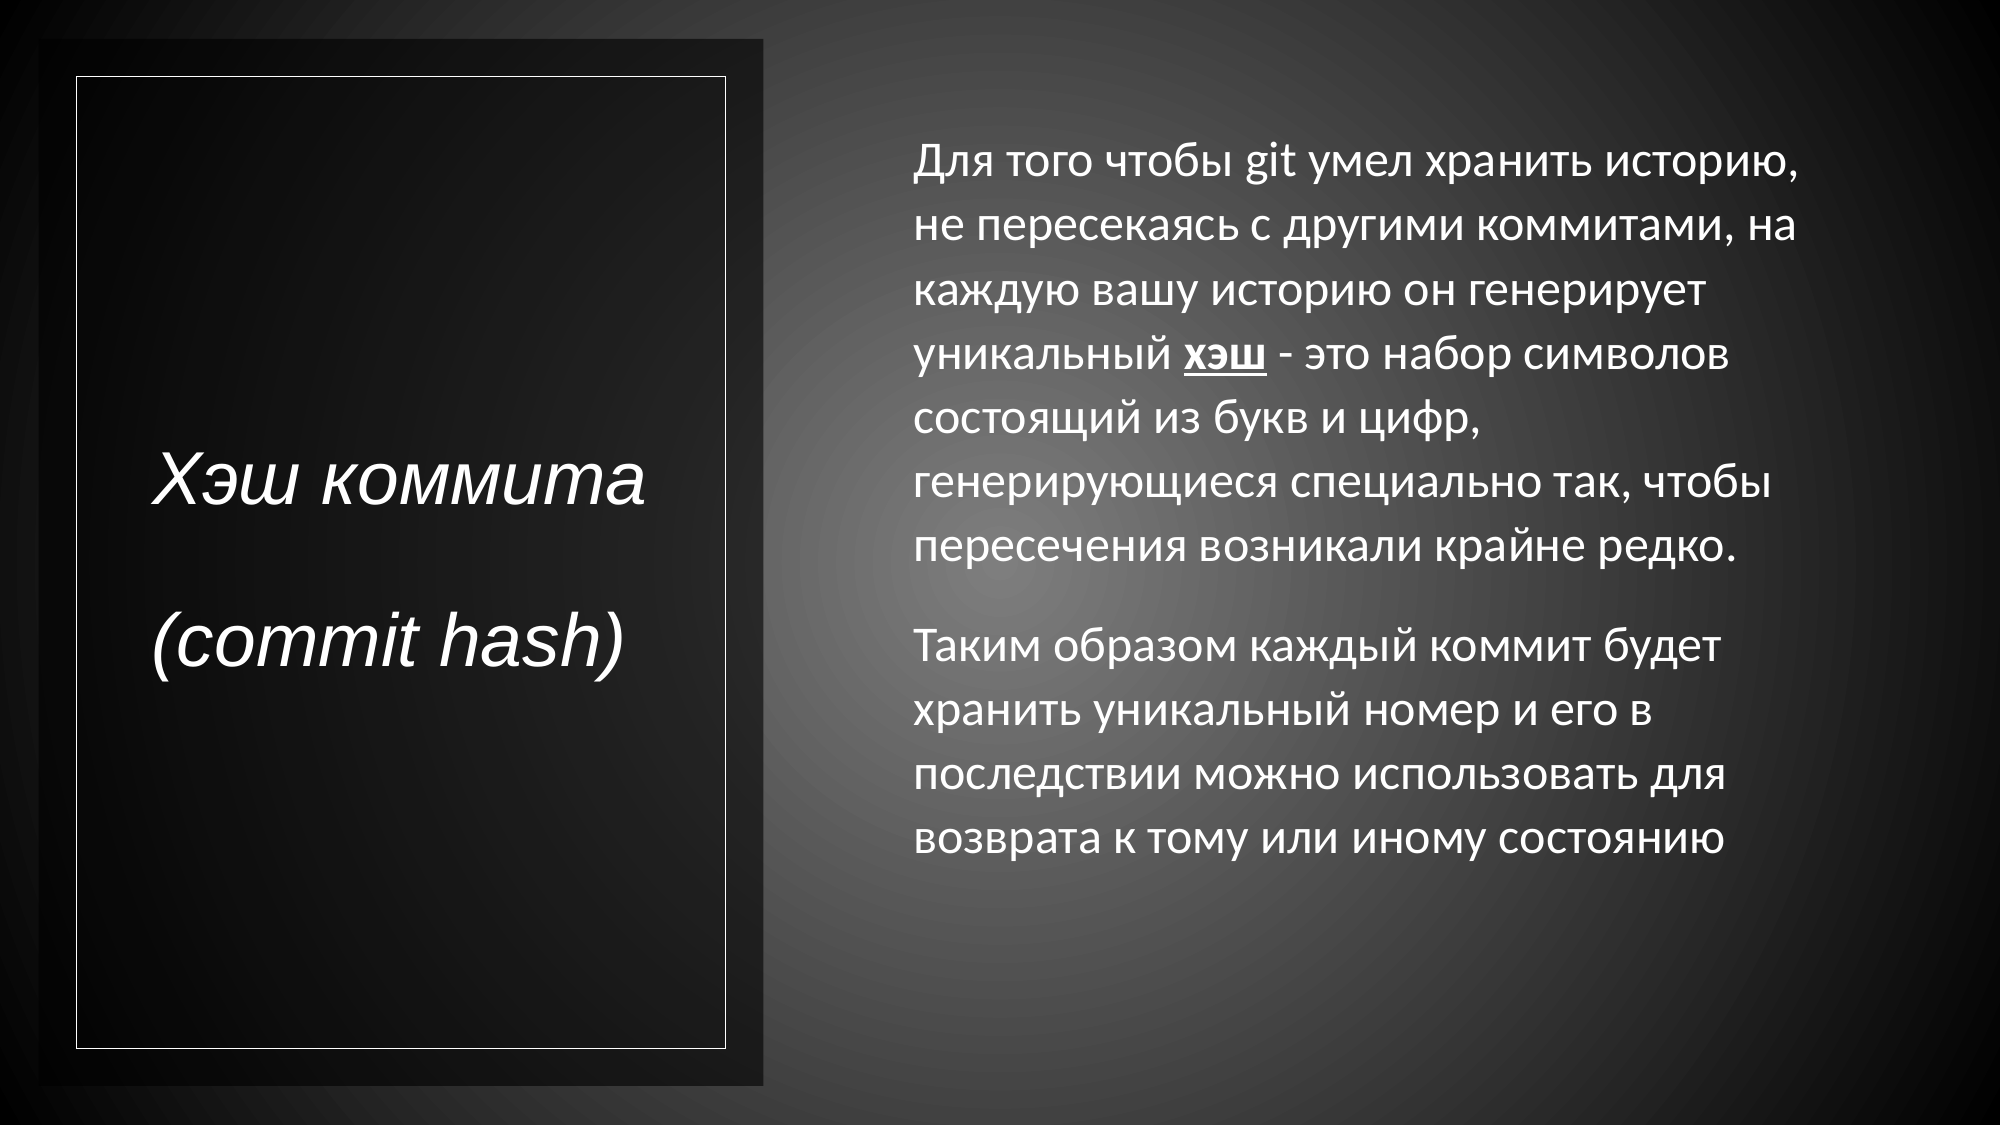

Для того чтобы git умел хранить историю, не пересекаясь с другими коммитами, на каждую вашу историю он генерирует уникальный хэш - это набор символов состоящий из букв и цифр, генерирующиеся специально так, чтобы пересечения возникали крайне редко.
Таким образом каждый коммит будет хранить уникальный номер и его в последствии можно использовать для возврата к тому или иному состоянию

# Хэш коммита (commit hash)